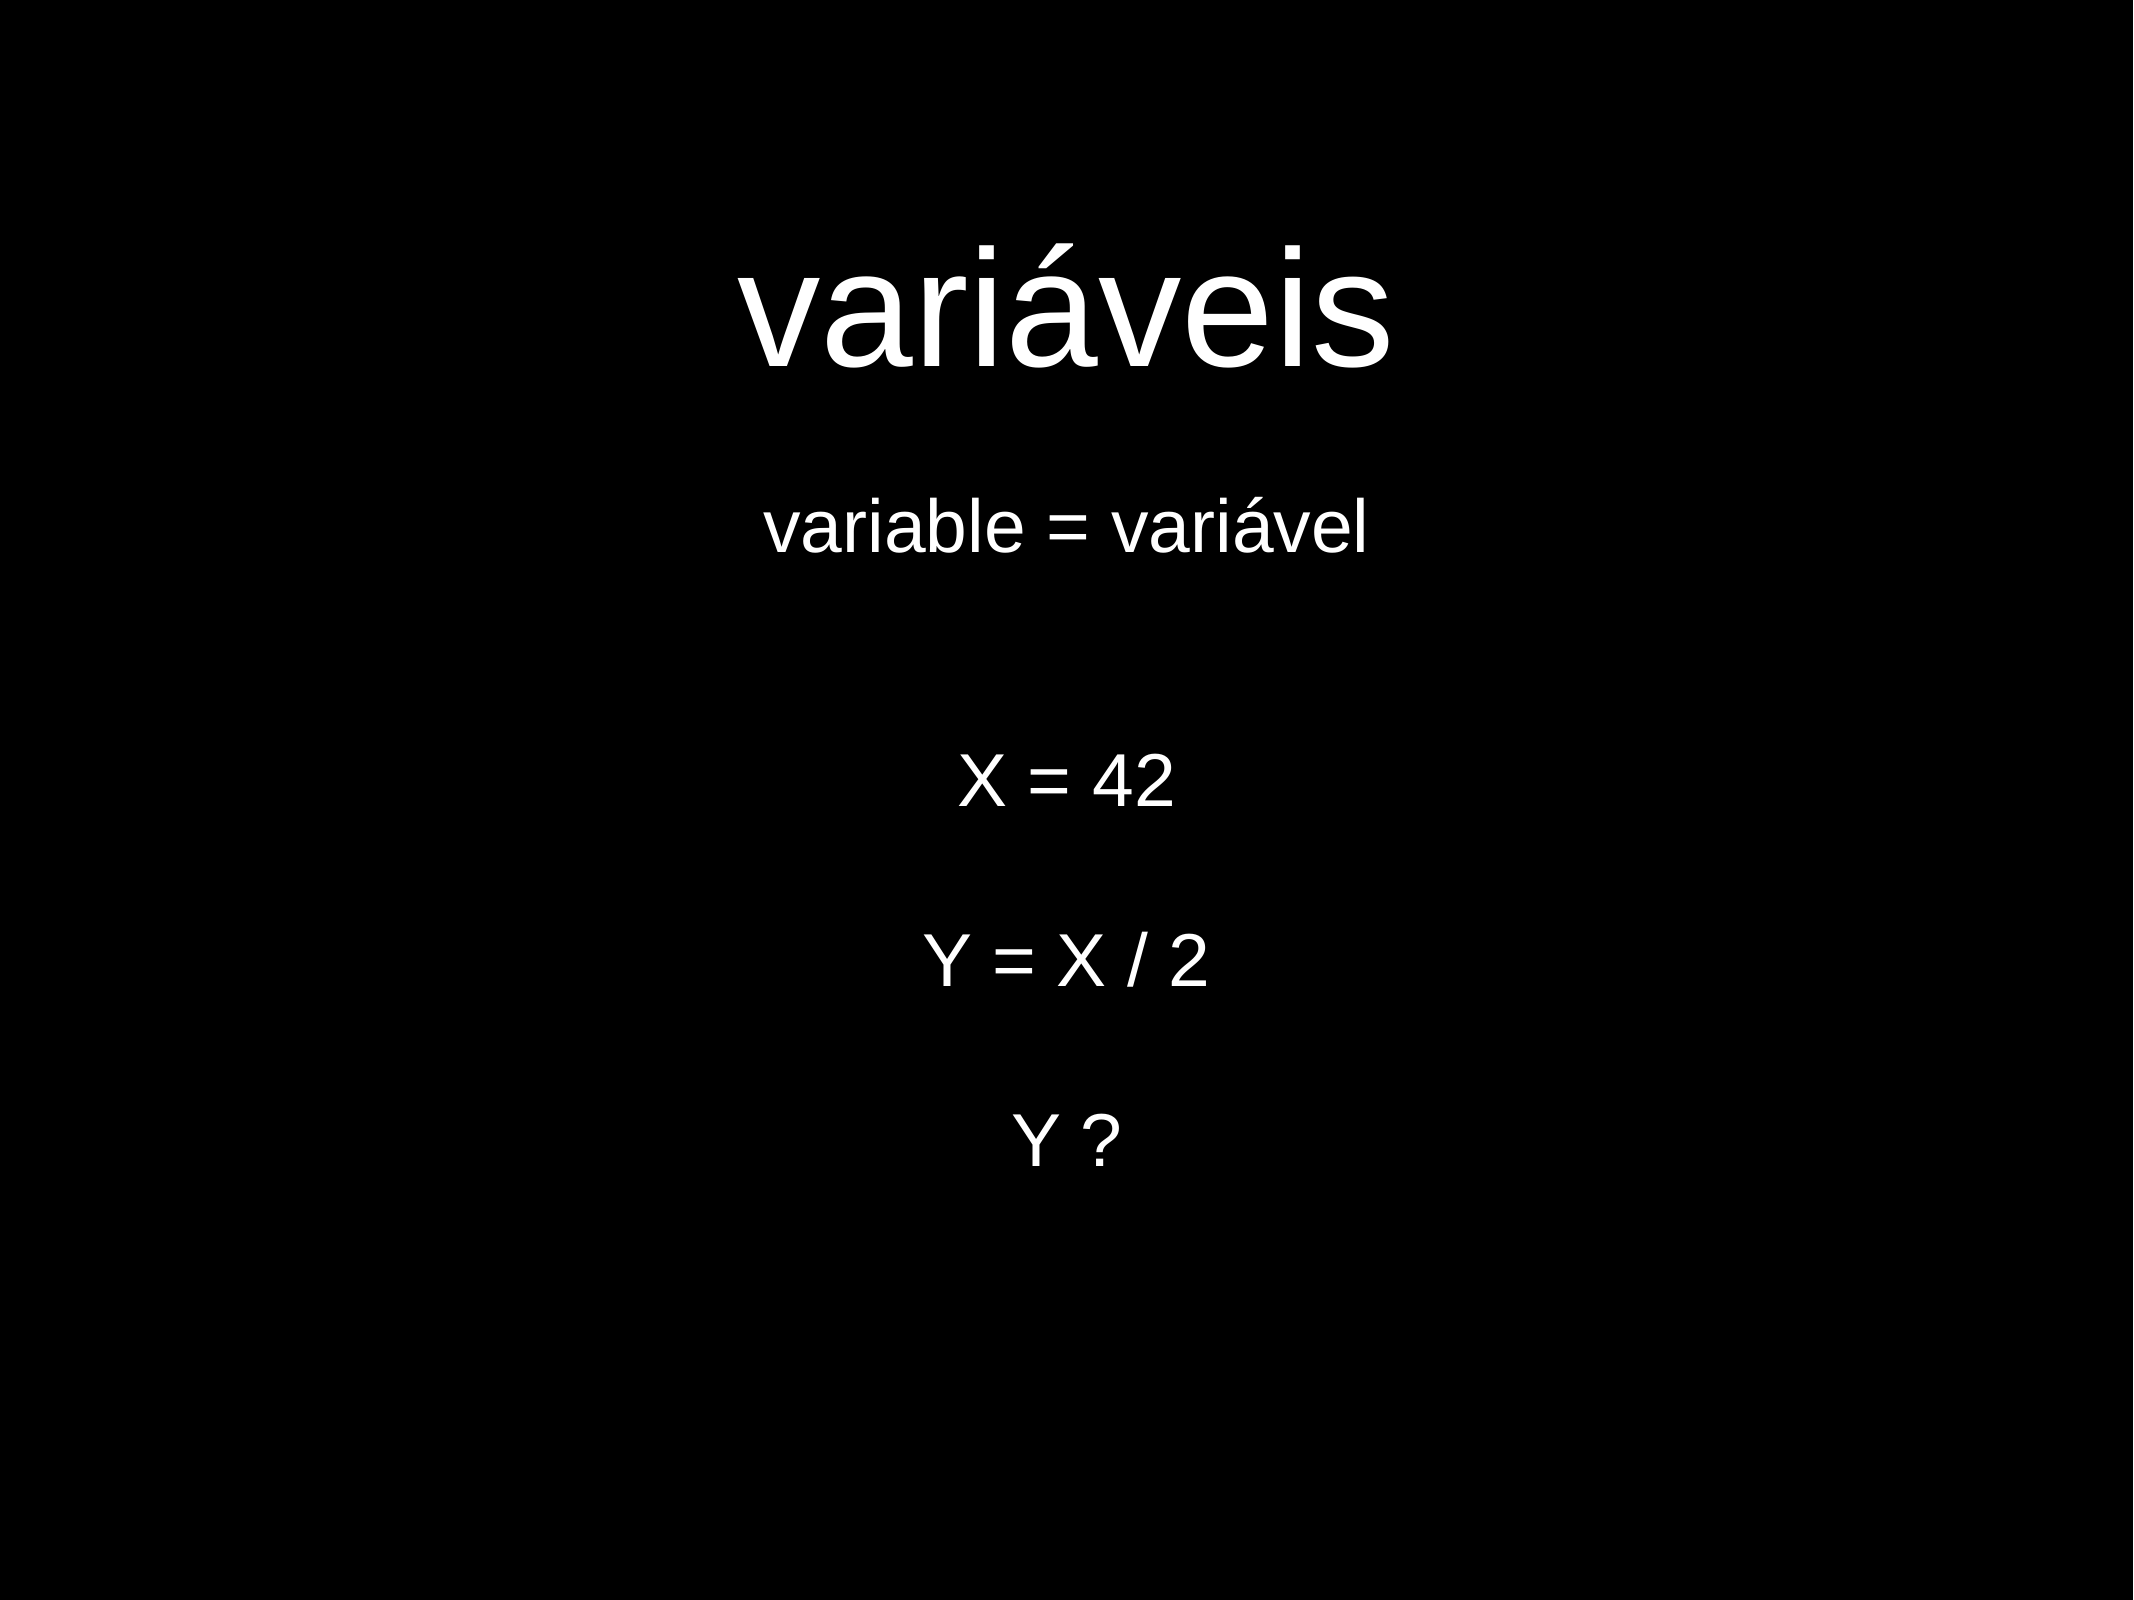

# variáveis
variable = variável
X = 42

Y = X / 2

Y ?